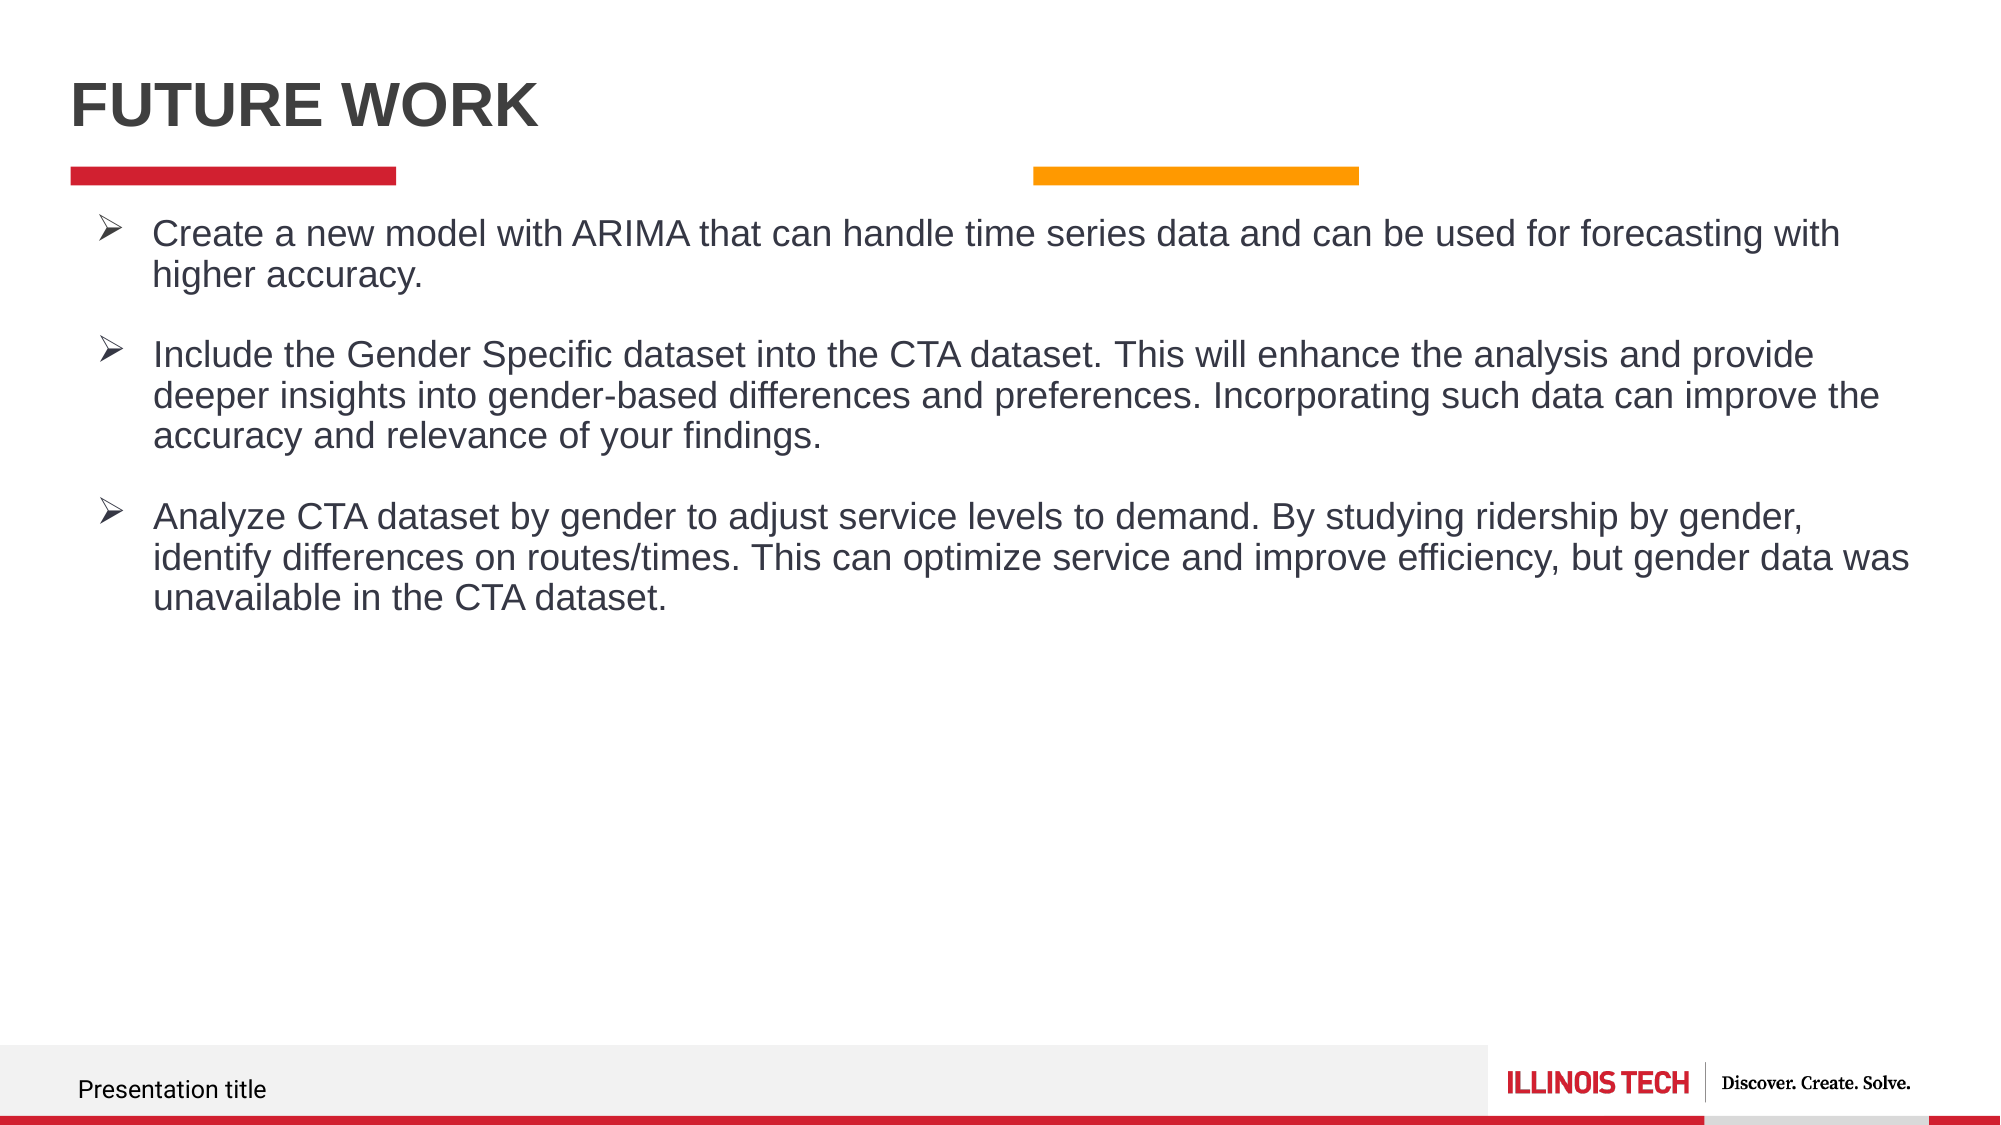

# FUTURE WORK
Create a new model with ARIMA that can handle time series data and can be used for forecasting with higher accuracy.

Include the Gender Specific dataset into the CTA dataset. This will enhance the analysis and provide deeper insights into gender-based differences and preferences. Incorporating such data can improve the accuracy and relevance of your findings.

Analyze CTA dataset by gender to adjust service levels to demand. By studying ridership by gender, identify differences on routes/times. This can optimize service and improve efficiency, but gender data was unavailable in the CTA dataset.